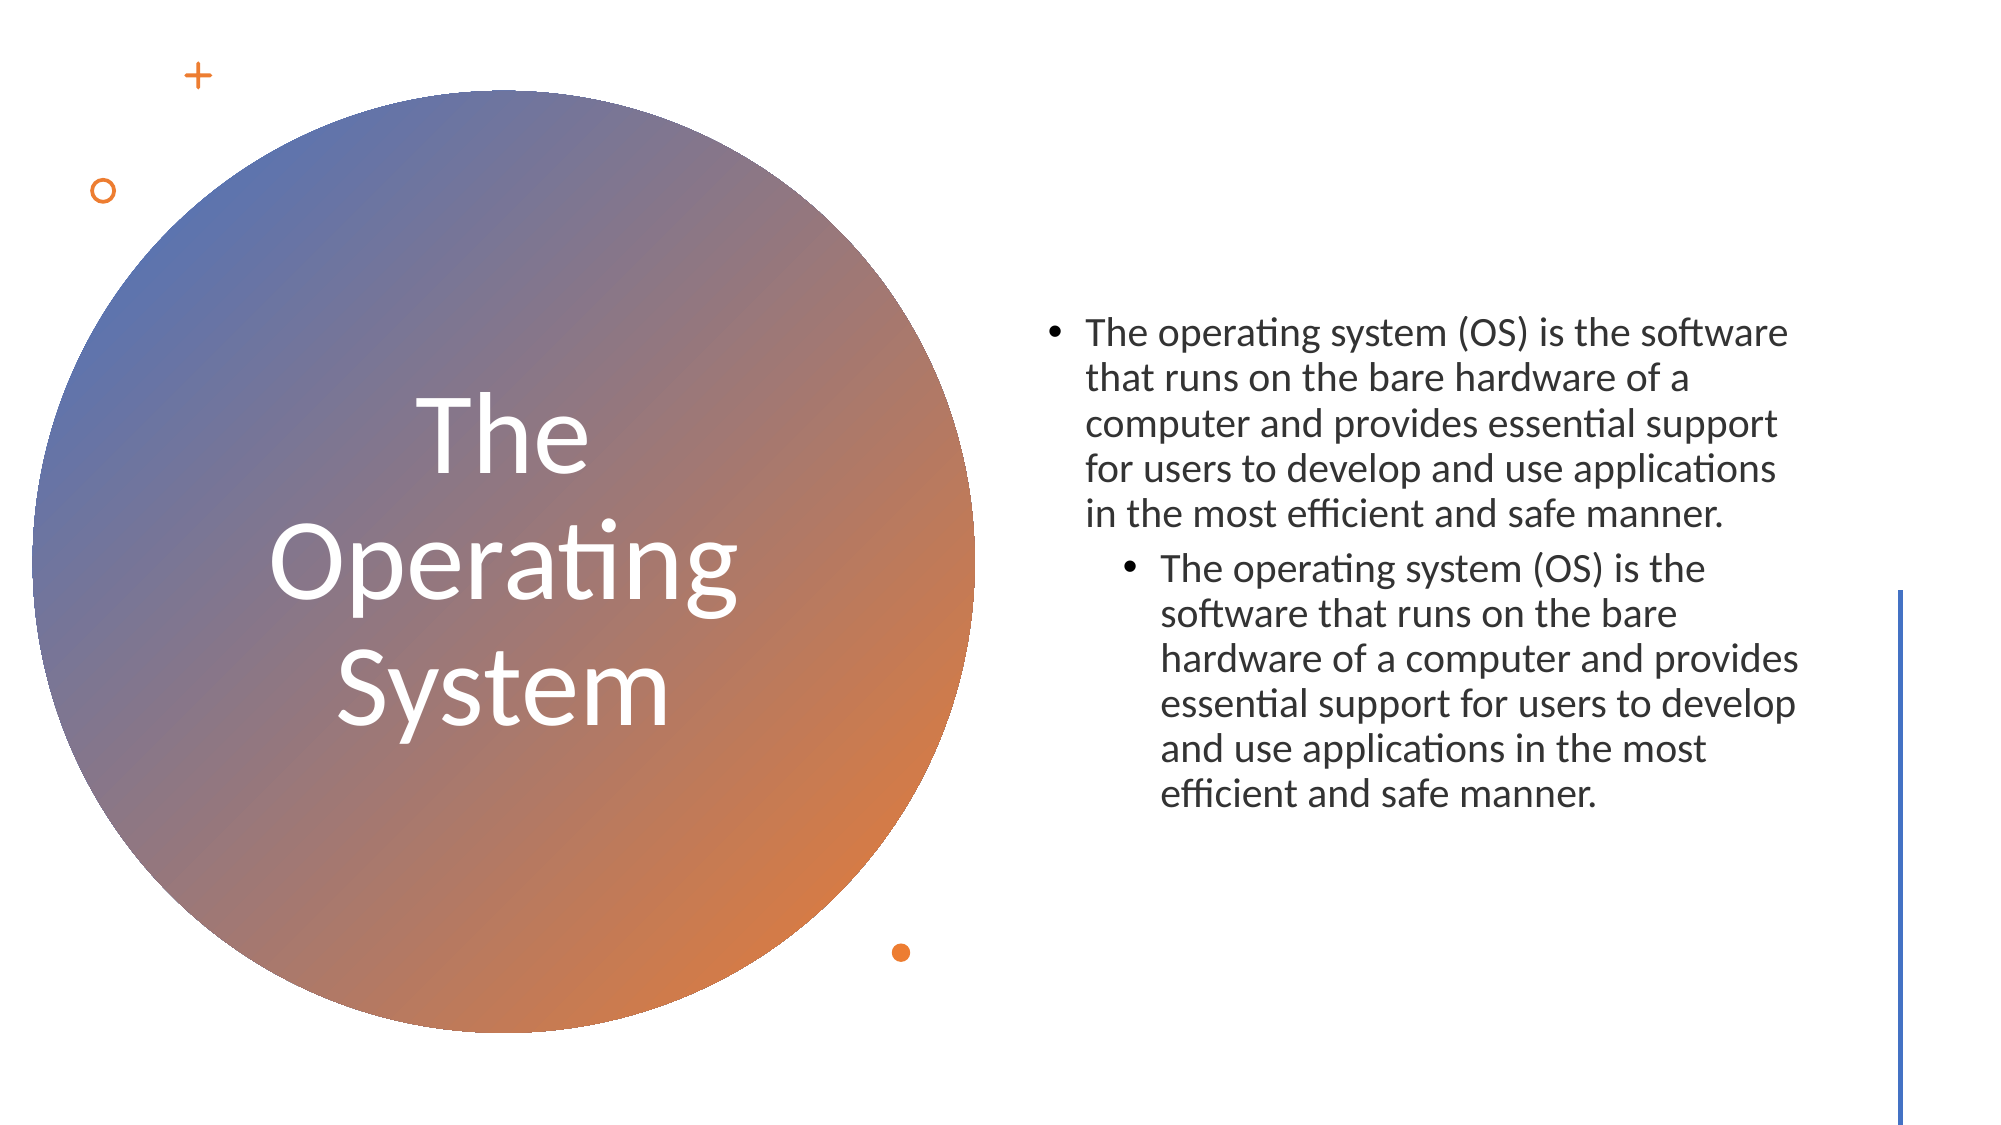

The operating system (OS) is the software that runs on the bare hardware of a computer and provides essential support for users to develop and use applications in the most efficient and safe manner.
The operating system (OS) is the software that runs on the bare hardware of a computer and provides essential support for users to develop and use applications in the most efficient and safe manner.

# The Operating System